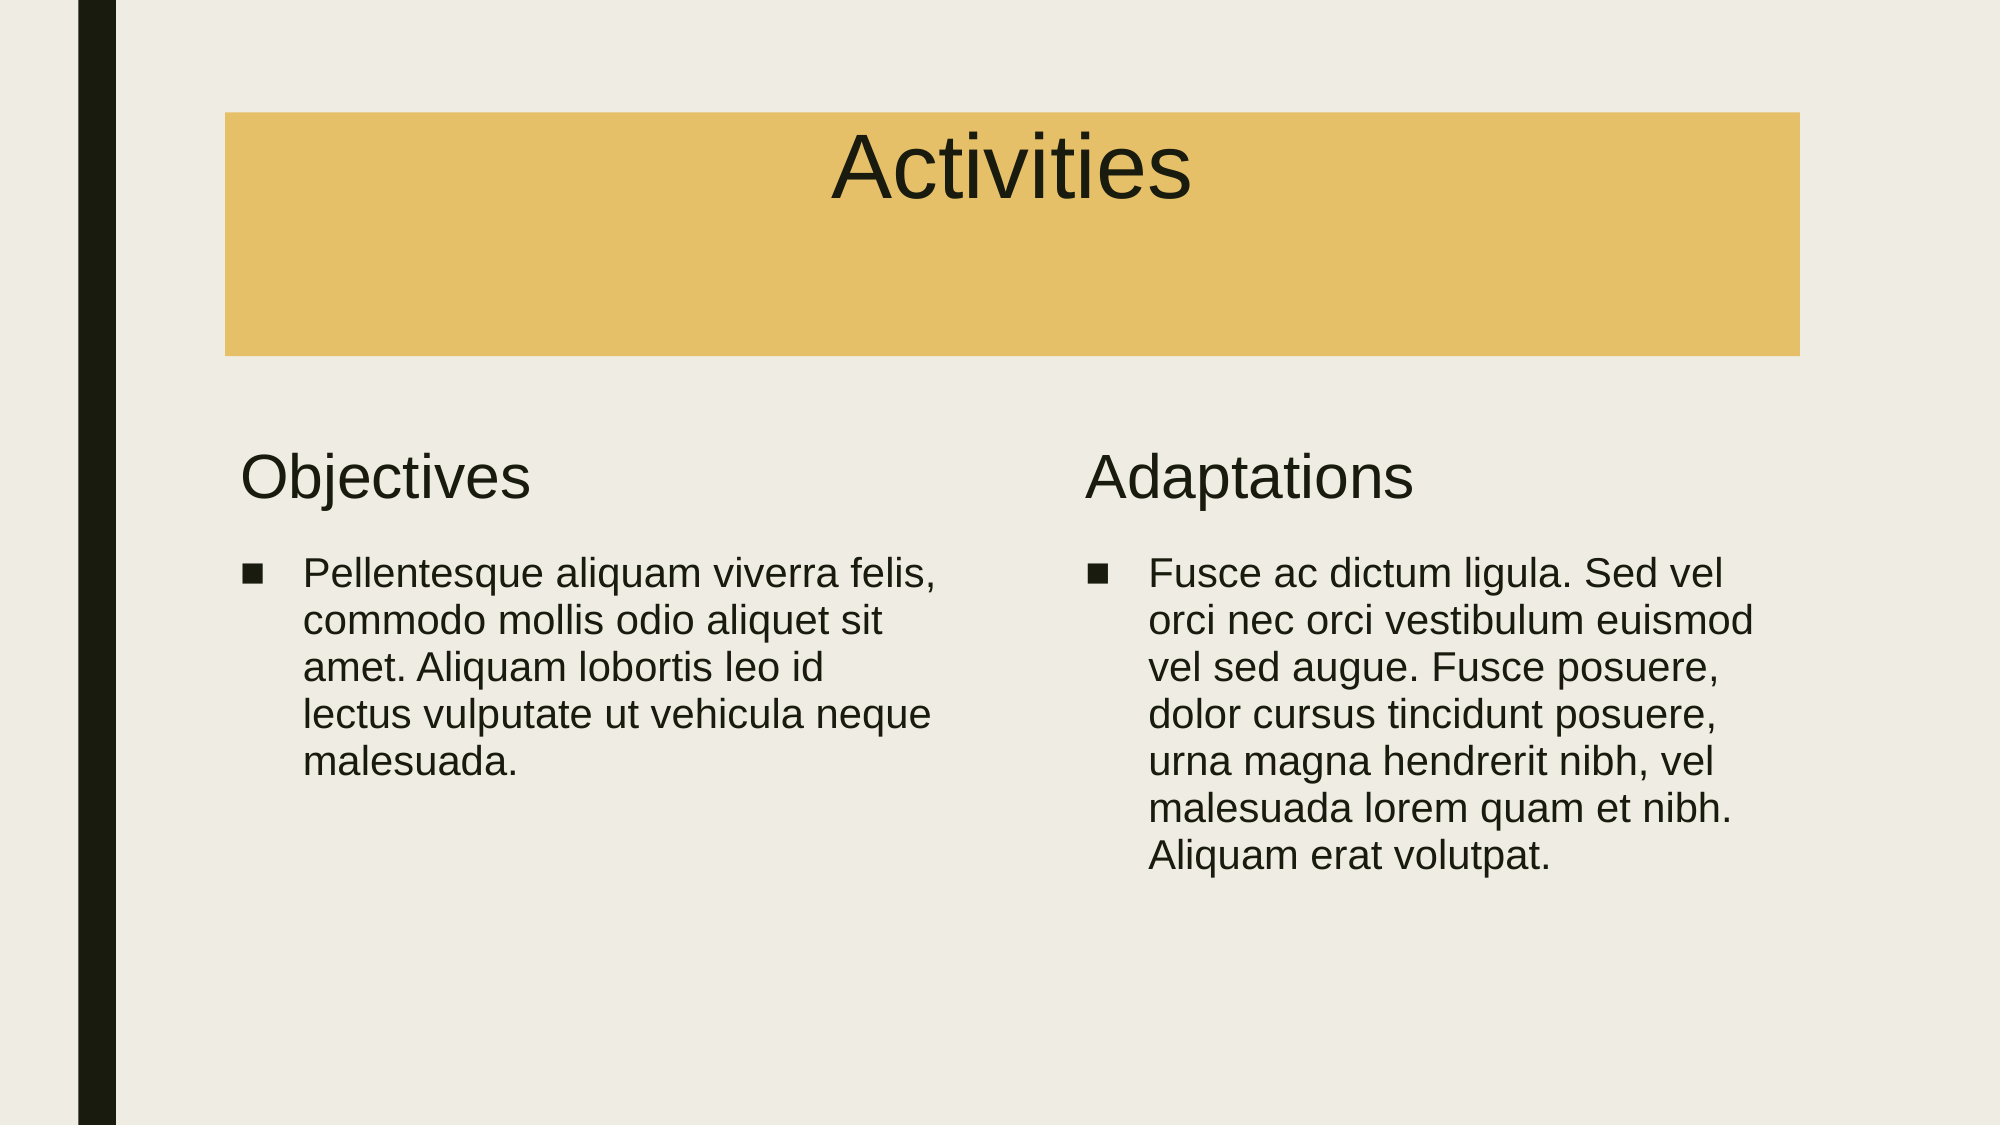

# Activities
Objectives
Adaptations
Pellentesque aliquam viverra felis, commodo mollis odio aliquet sit amet. Aliquam lobortis leo id lectus vulputate ut vehicula neque malesuada.

Fusce ac dictum ligula. Sed vel orci nec orci vestibulum euismod vel sed augue. Fusce posuere, dolor cursus tincidunt posuere, urna magna hendrerit nibh, vel malesuada lorem quam et nibh. Aliquam erat volutpat.